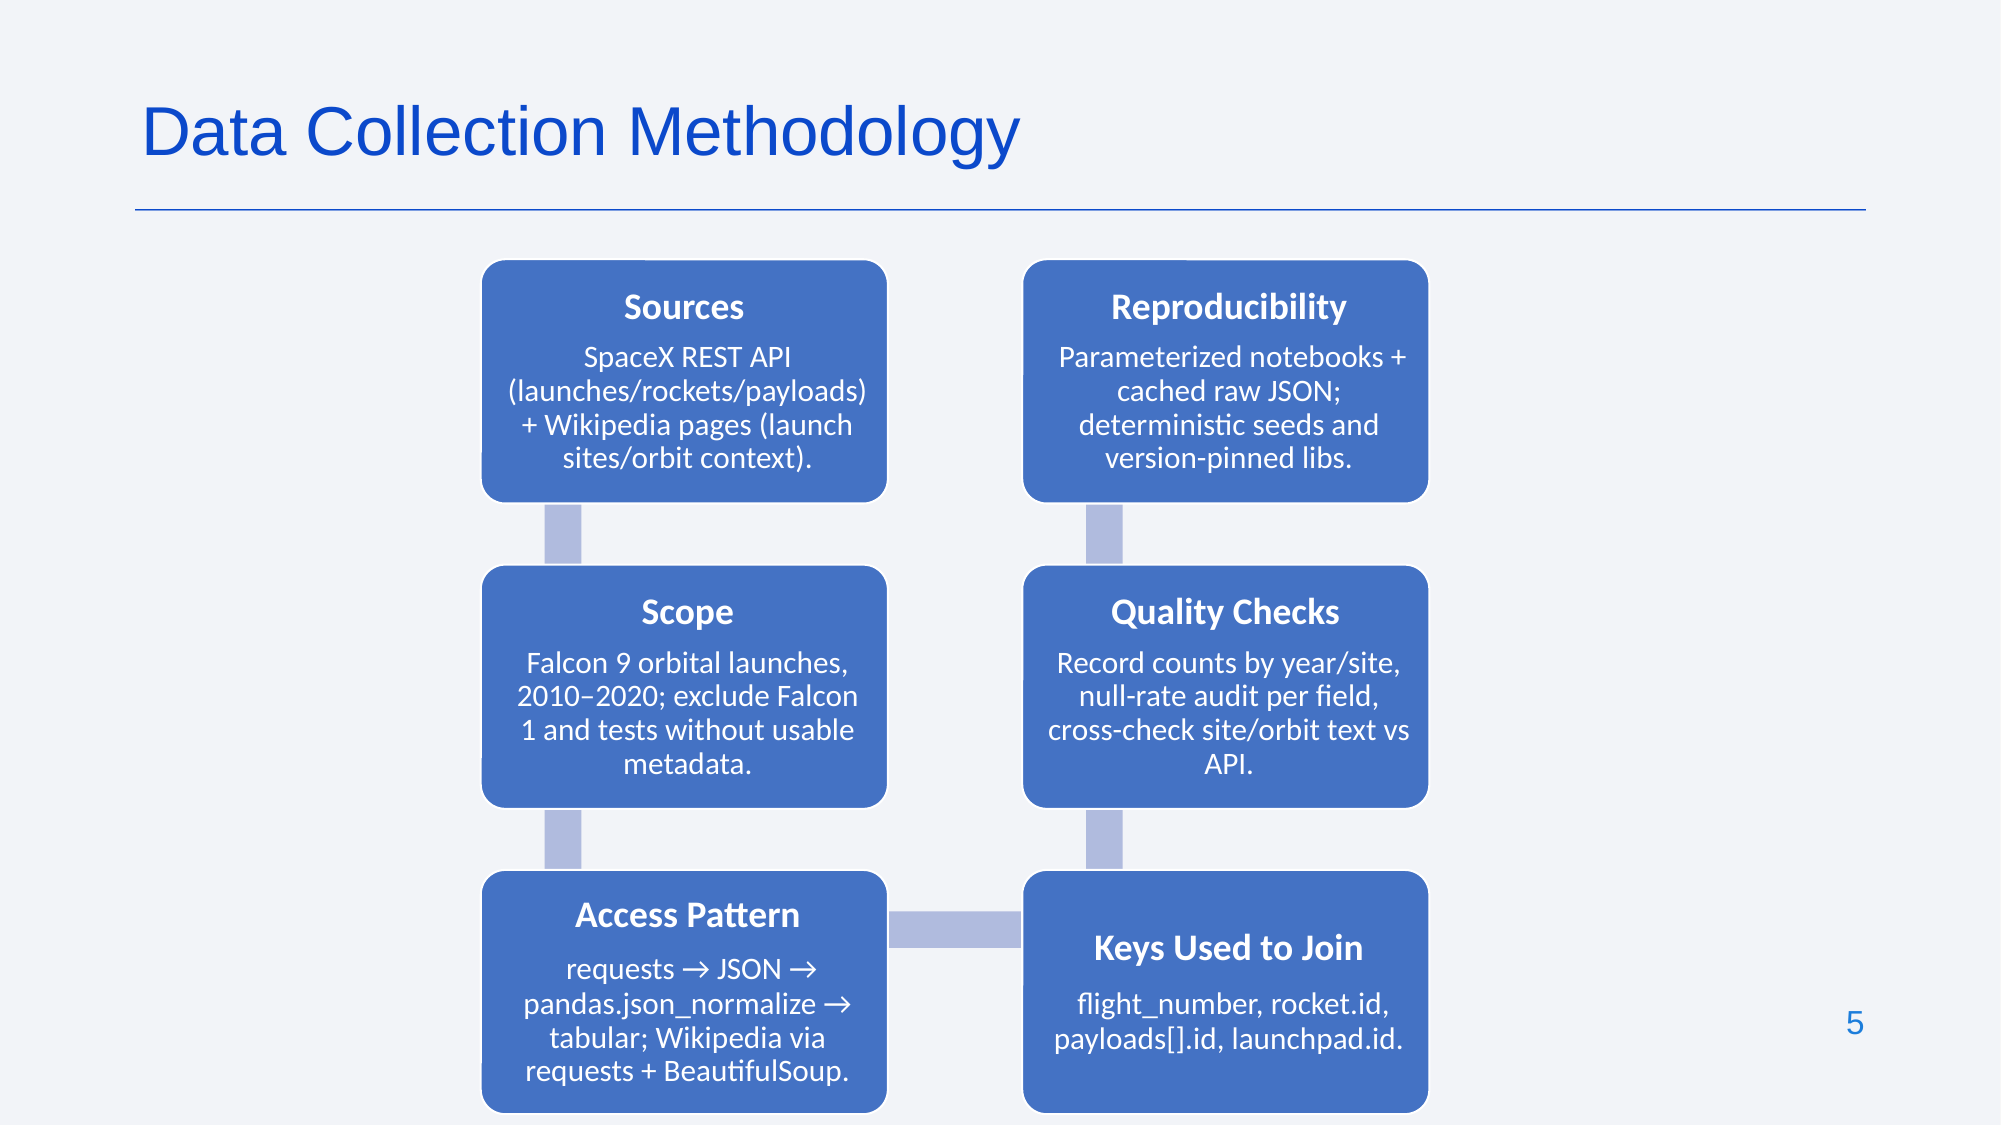

Data Collection Methodology
Sources
SpaceX REST API (launches/rockets/payloads) + Wikipedia pages (launch sites/orbit context).
Scope
Falcon 9 orbital launches, 2010–2020; exclude Falcon 1 and tests without usable metadata.
Access Pattern
 requests → JSON → pandas.json_normalize → tabular; Wikipedia via requests + BeautifulSoup.
Keys Used to Join
 flight_number, rocket.id, payloads[].id, launchpad.id.
Quality Checks
Record counts by year/site, null-rate audit per field, cross-check site/orbit text vs API.
Reproducibility
 Parameterized notebooks + cached raw JSON; deterministic seeds and version-pinned libs.
5